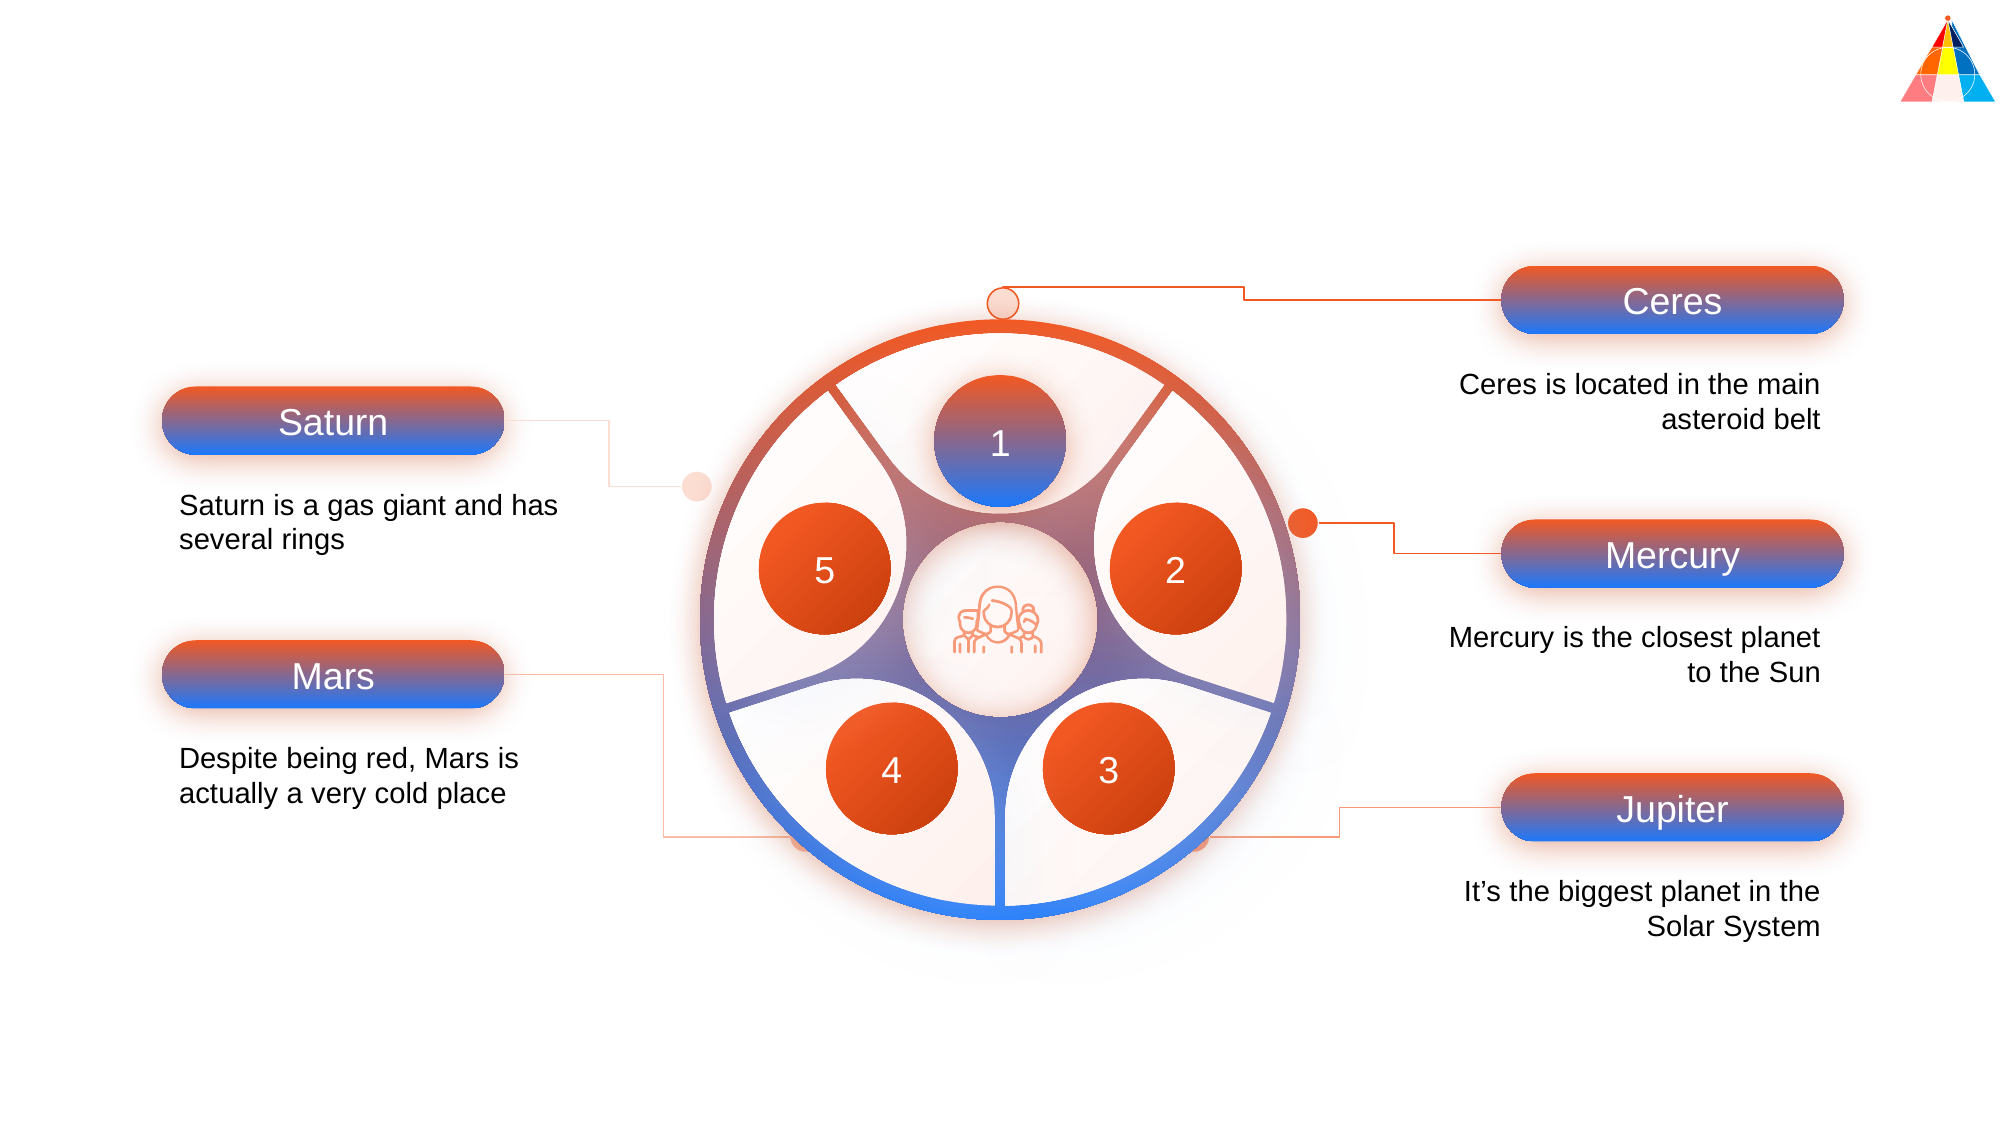

Ceres

Ceres is located in the main asteroid belt
1
Saturn

Saturn is a gas giant and has several rings
5
2

Mercury

Mercury is the closest planet to the Sun
Mars

4
3
Despite being red, Mars is actually a very cold place
Jupiter

It’s the biggest planet in the Solar System